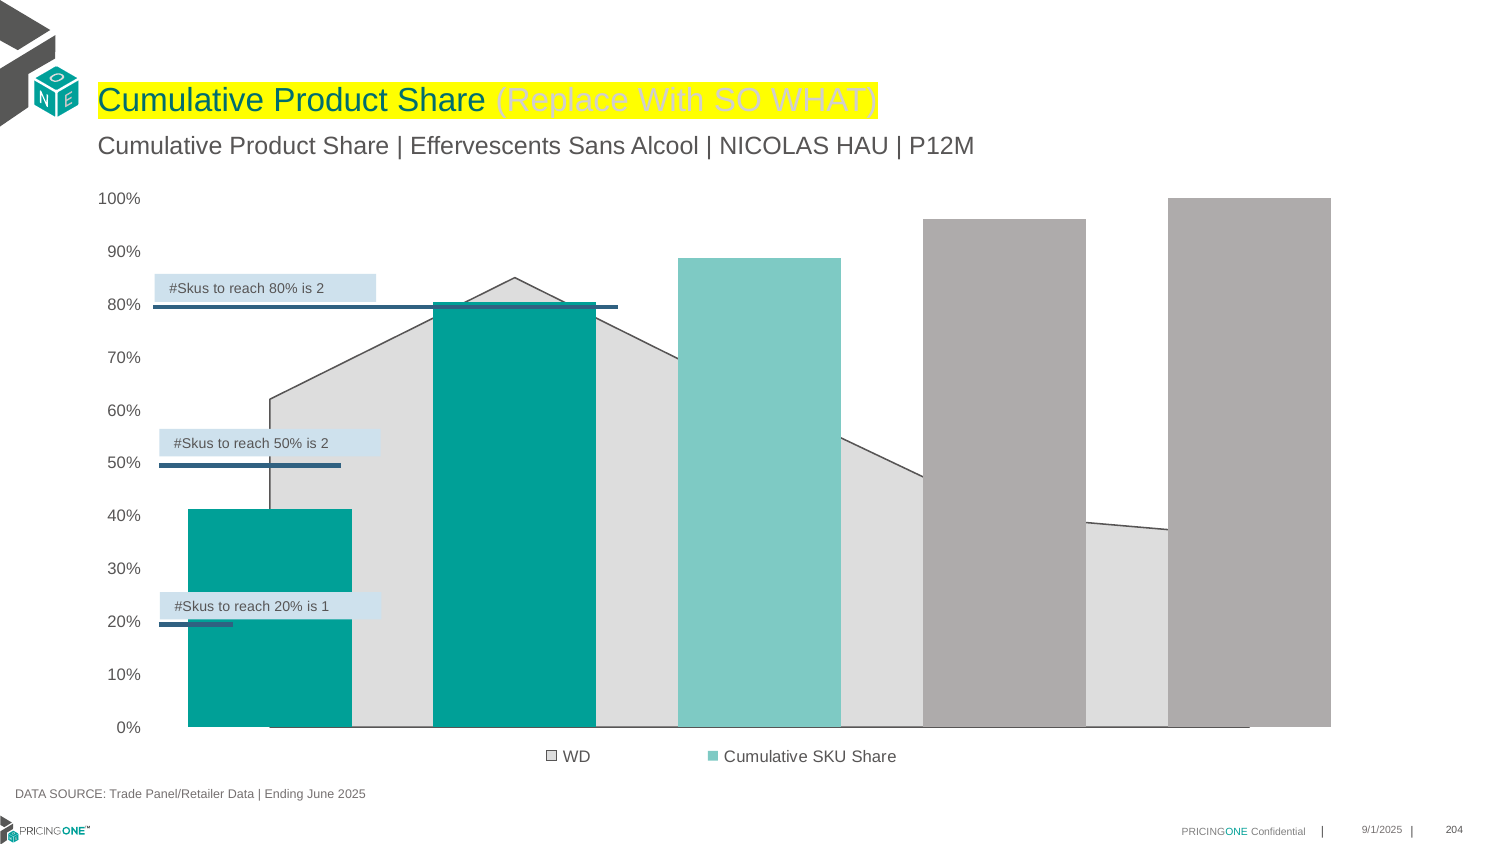

# Cumulative Product Share (Replace With SO WHAT)
Cumulative Product Share | Effervescents Sans Alcool | NICOLAS HAU | P12M

### Chart

| Category | WD | Cumulative SKU Share |
|---|---|---|
| De Chanceny | 0.62 | 0.4127301507956344 |
| Lyre's | 0.85 | 0.8037157377322336 |
| All Others | 0.62 | 0.8868616179288511 |
| All Others | 0.4 | 0.9600099975006249 |
| All Others | 0.36 | 1.0 |
#Skus to reach 80% is 2
#Skus to reach 50% is 2
#Skus to reach 20% is 1
DATA SOURCE: Trade Panel/Retailer Data | Ending June 2025

9/1/2025
204